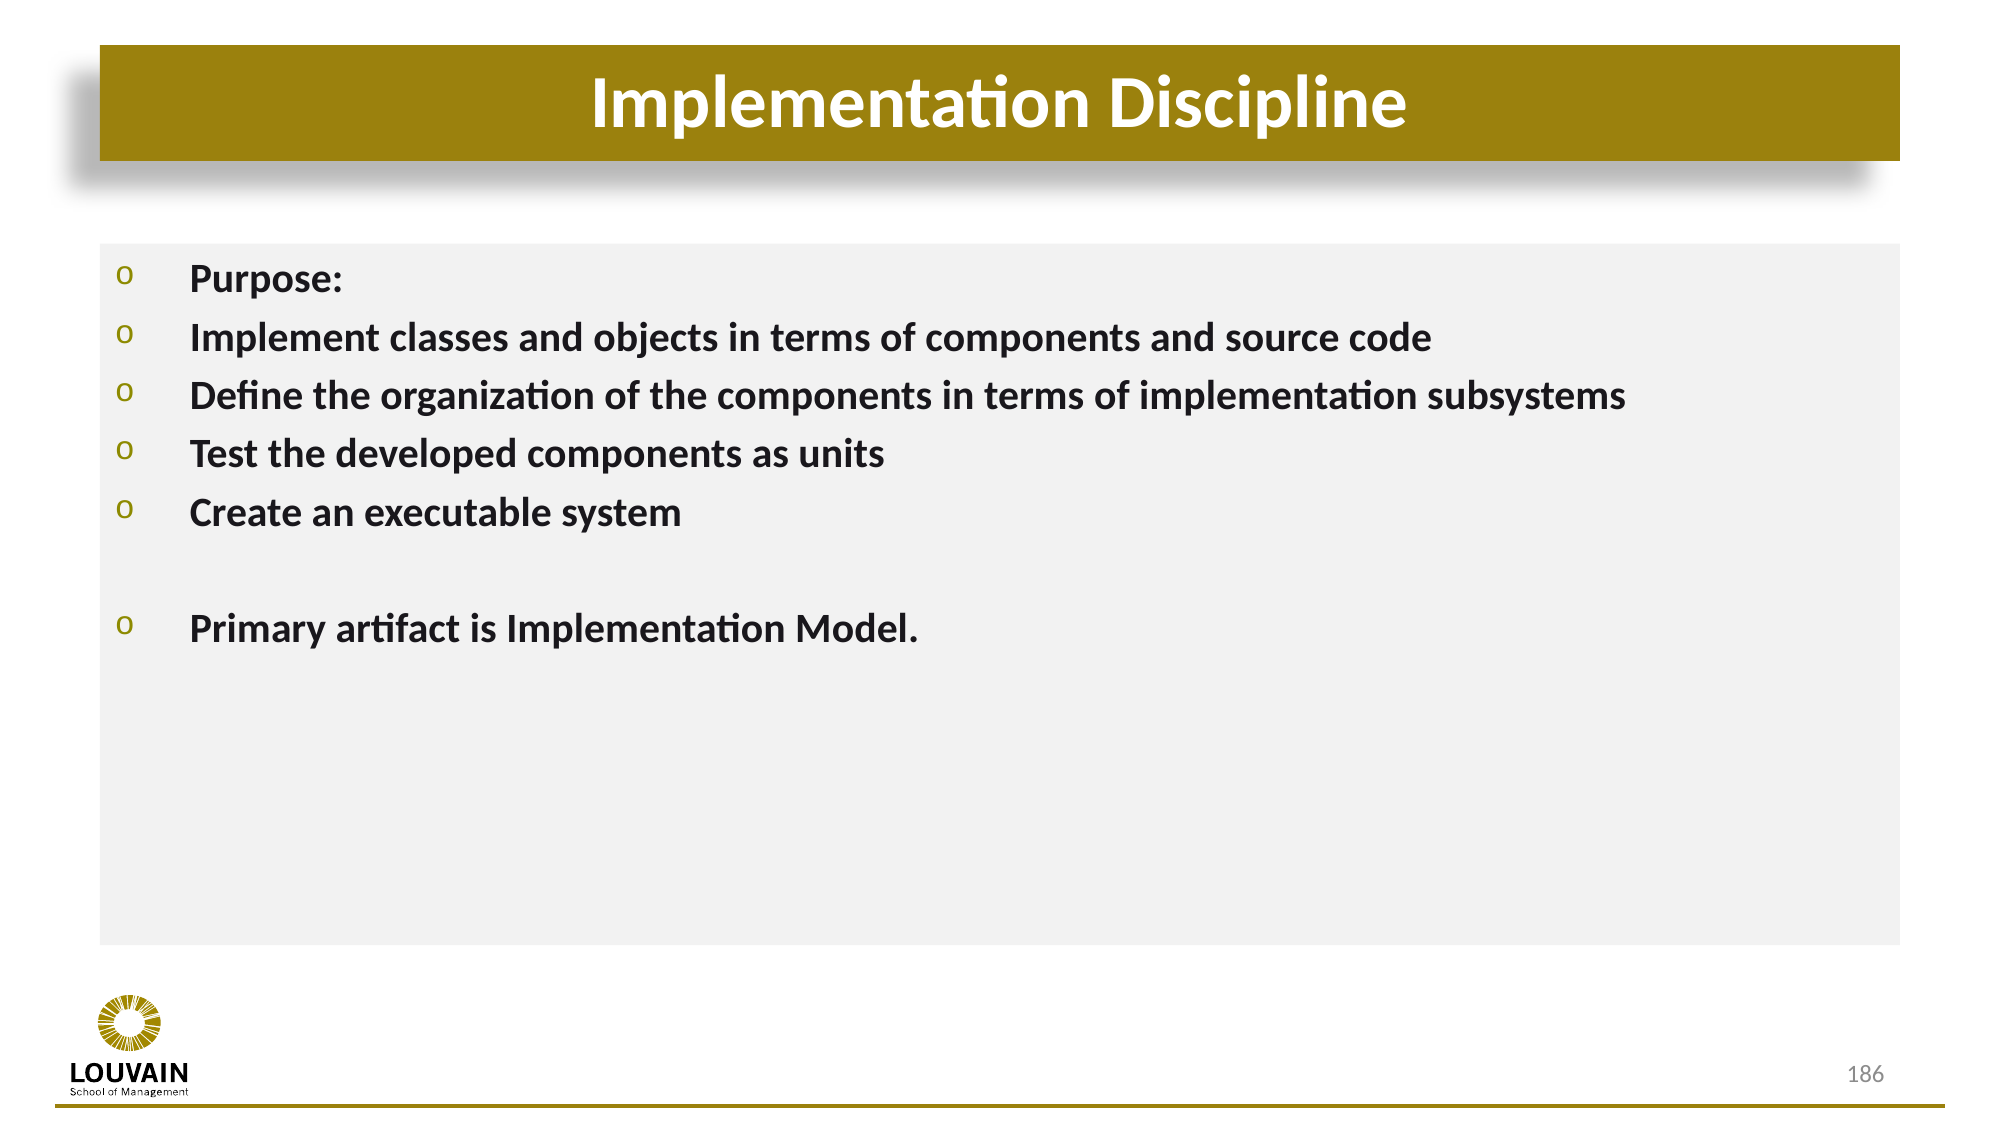

# Implementation Discipline
Purpose:
Implement classes and objects in terms of components and source code
Define the organization of the components in terms of implementation subsystems
Test the developed components as units
Create an executable system

Primary artifact is Implementation Model.
186